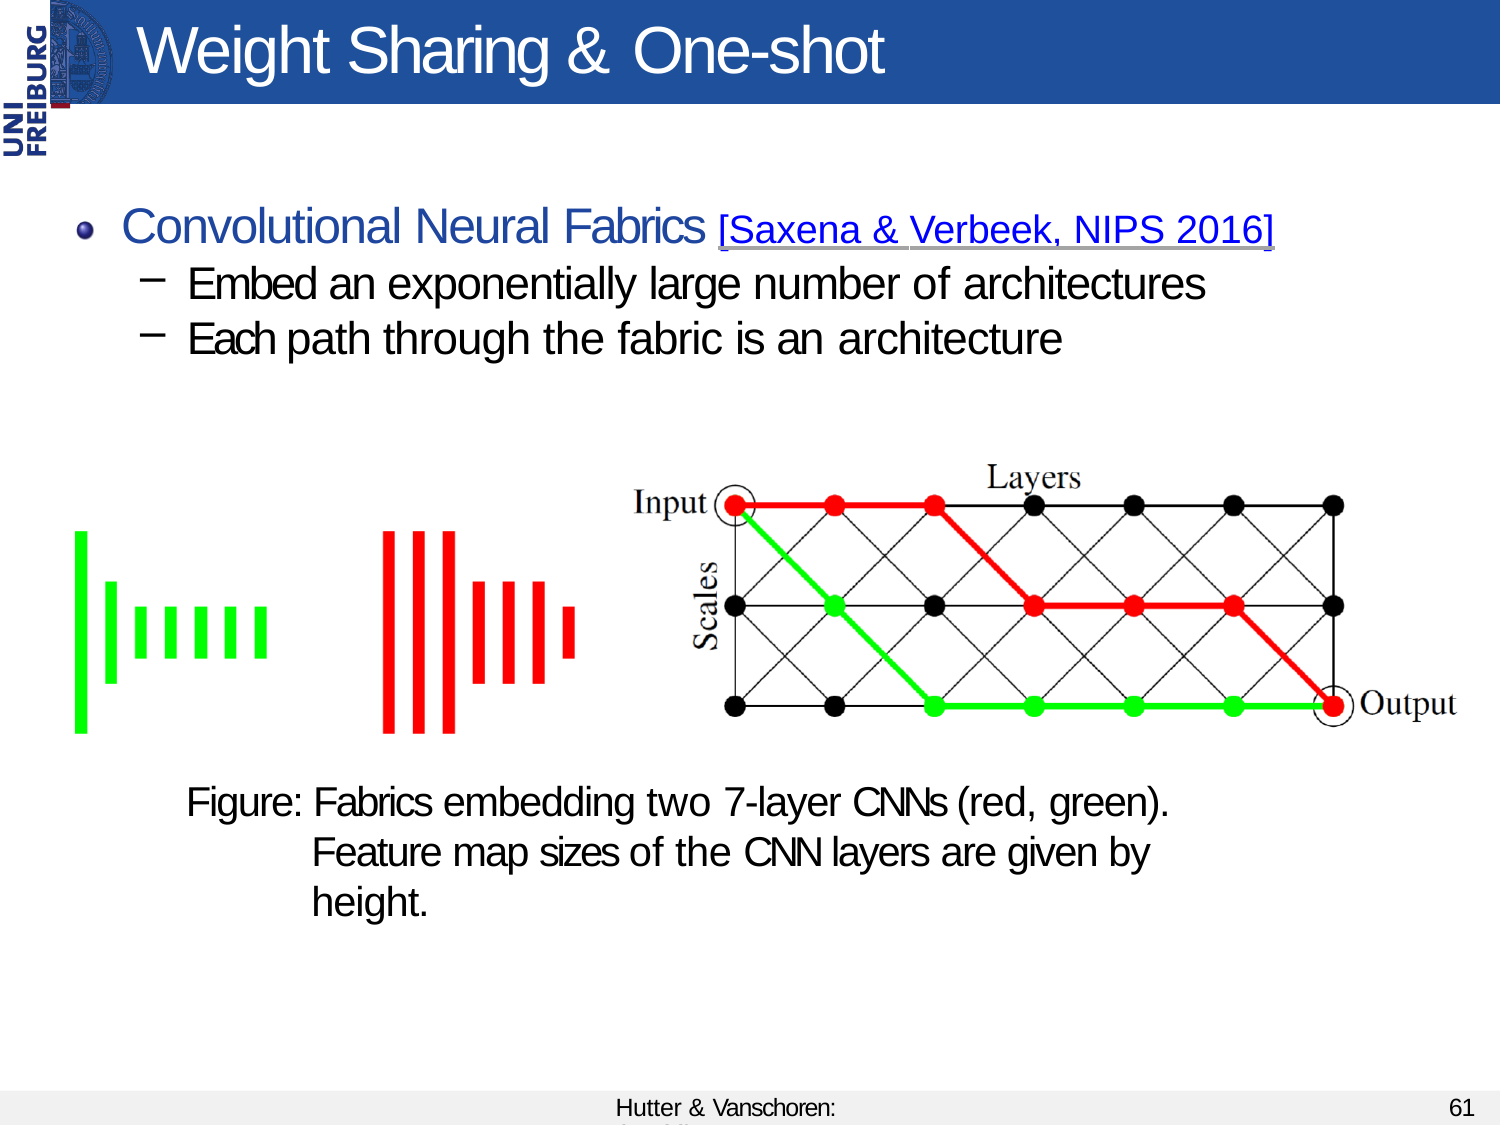

# Weight Sharing & One-shot Models
Convolutional Neural Fabrics [Saxena & Verbeek, NIPS 2016]
Embed an exponentially large number of architectures
Each path through the fabric is an architecture

Figure: Fabrics embedding two 7-layer CNNs (red, green).
Feature map sizes of the CNN layers are given by height.

Hutter & Vanschoren: AutoML
61